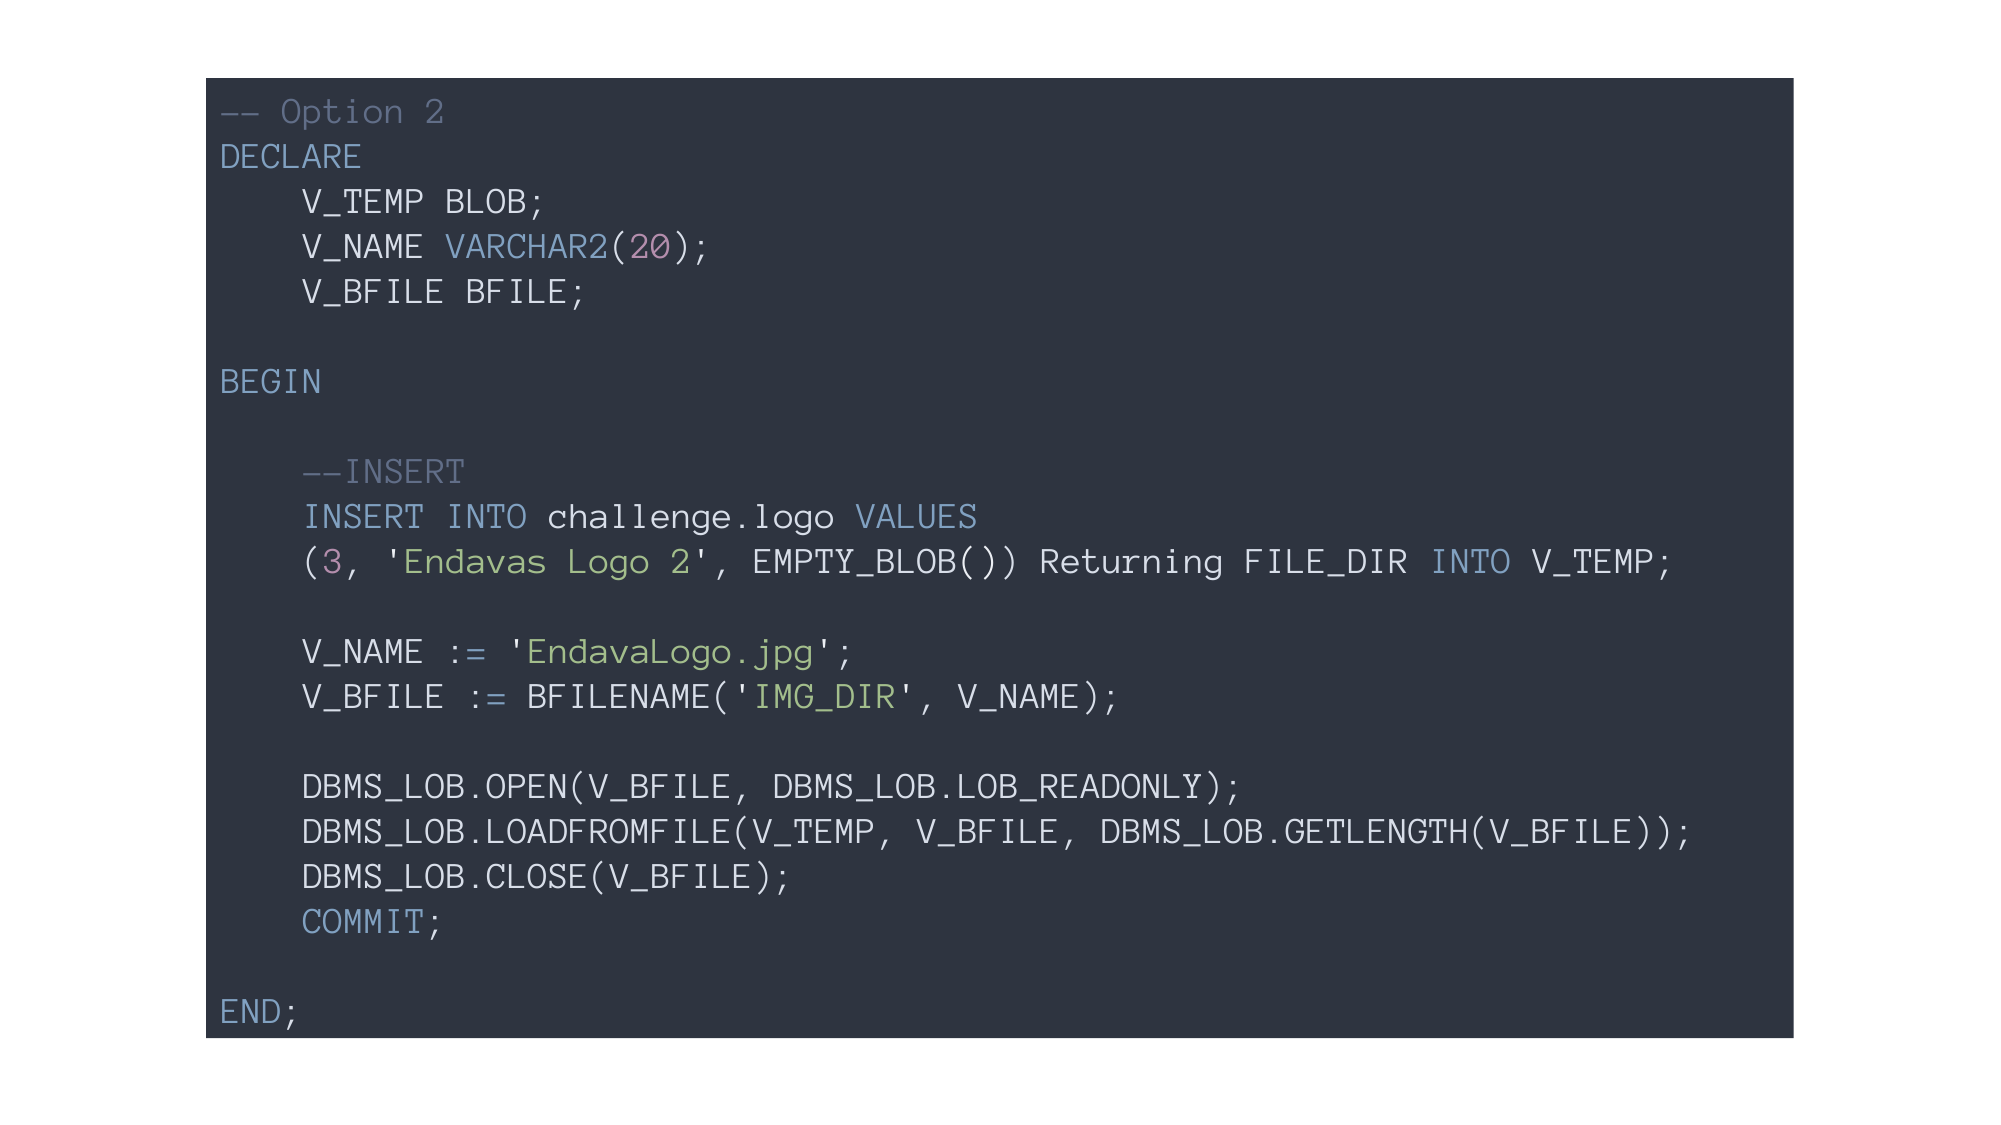

-- Option 2
DECLARE
    V_TEMP BLOB;
    V_NAME VARCHAR2(20);
    V_BFILE BFILE;

BEGIN

    --INSERT
    INSERT INTO challenge.logo VALUES
    (3, 'Endavas Logo 2', EMPTY_BLOB()) Returning FILE_DIR INTO V_TEMP;

    V_NAME := 'EndavaLogo.jpg';
    V_BFILE := BFILENAME('IMG_DIR', V_NAME);

    DBMS_LOB.OPEN(V_BFILE, DBMS_LOB.LOB_READONLY);
    DBMS_LOB.LOADFROMFILE(V_TEMP, V_BFILE, DBMS_LOB.GETLENGTH(V_BFILE));
    DBMS_LOB.CLOSE(V_BFILE);
    COMMIT;

END;